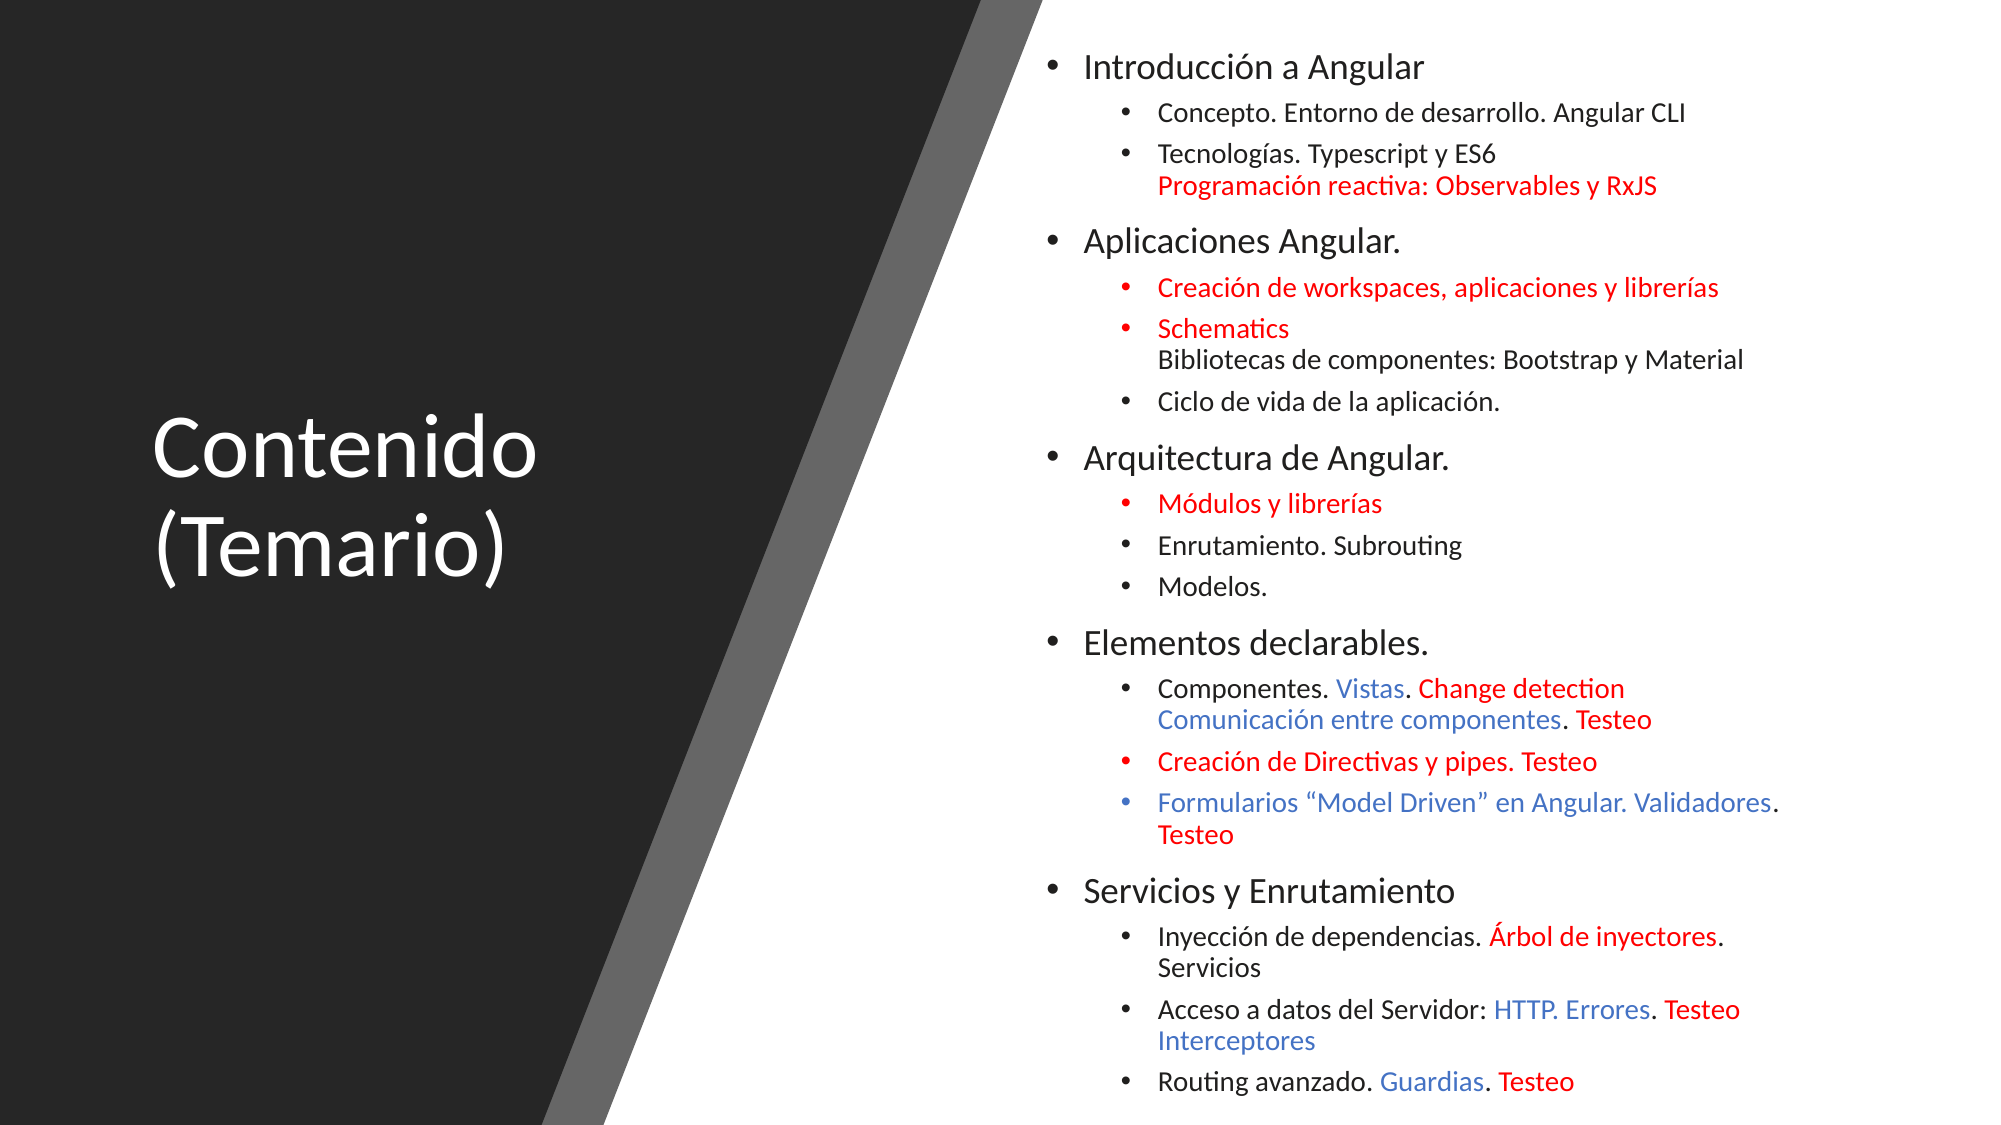

Introducción a Angular
Concepto. Entorno de desarrollo. Angular CLI
Tecnologías. Typescript y ES6
Programación reactiva: Observables y RxJS
Aplicaciones Angular.
Creación de workspaces, aplicaciones y librerías
Schematics
Bibliotecas de componentes: Bootstrap y Material
Ciclo de vida de la aplicación.
Arquitectura de Angular.
Módulos y librerías
Enrutamiento. Subrouting
Modelos.
Elementos declarables.
Componentes. Vistas. Change detection
Comunicación entre componentes. Testeo
Creación de Directivas y pipes. Testeo
Formularios “Model Driven” en Angular. Validadores.
Testeo
Servicios y Enrutamiento
Inyección de dependencias. Árbol de inyectores.
Servicios
Acceso a datos del Servidor: HTTP. Errores. Testeo
Interceptores
Routing avanzado. Guardias. Testeo

# Contenido (Temario)